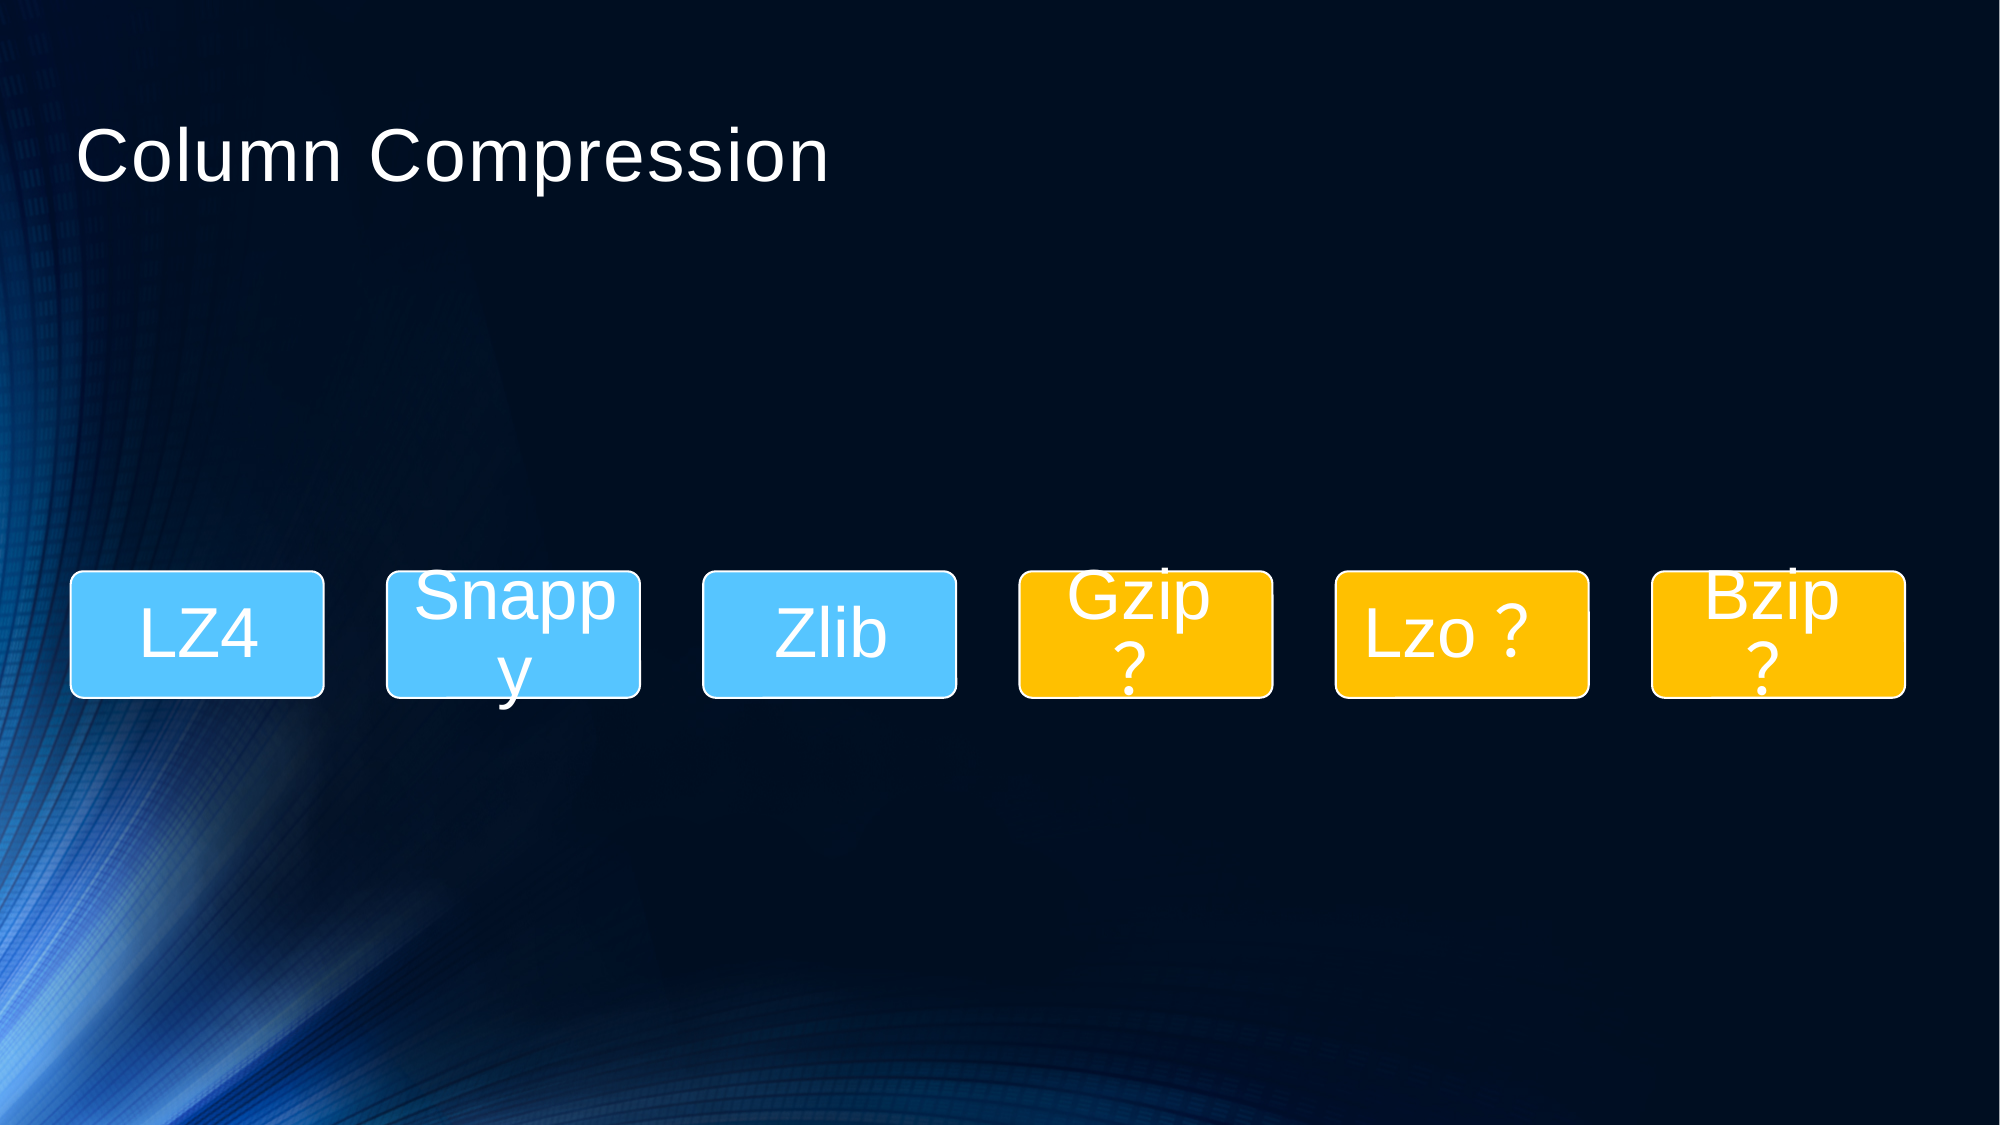

# Column Compression
LZ4
Snappy
Zlib
Gzip？
Lzo？
Bzip？